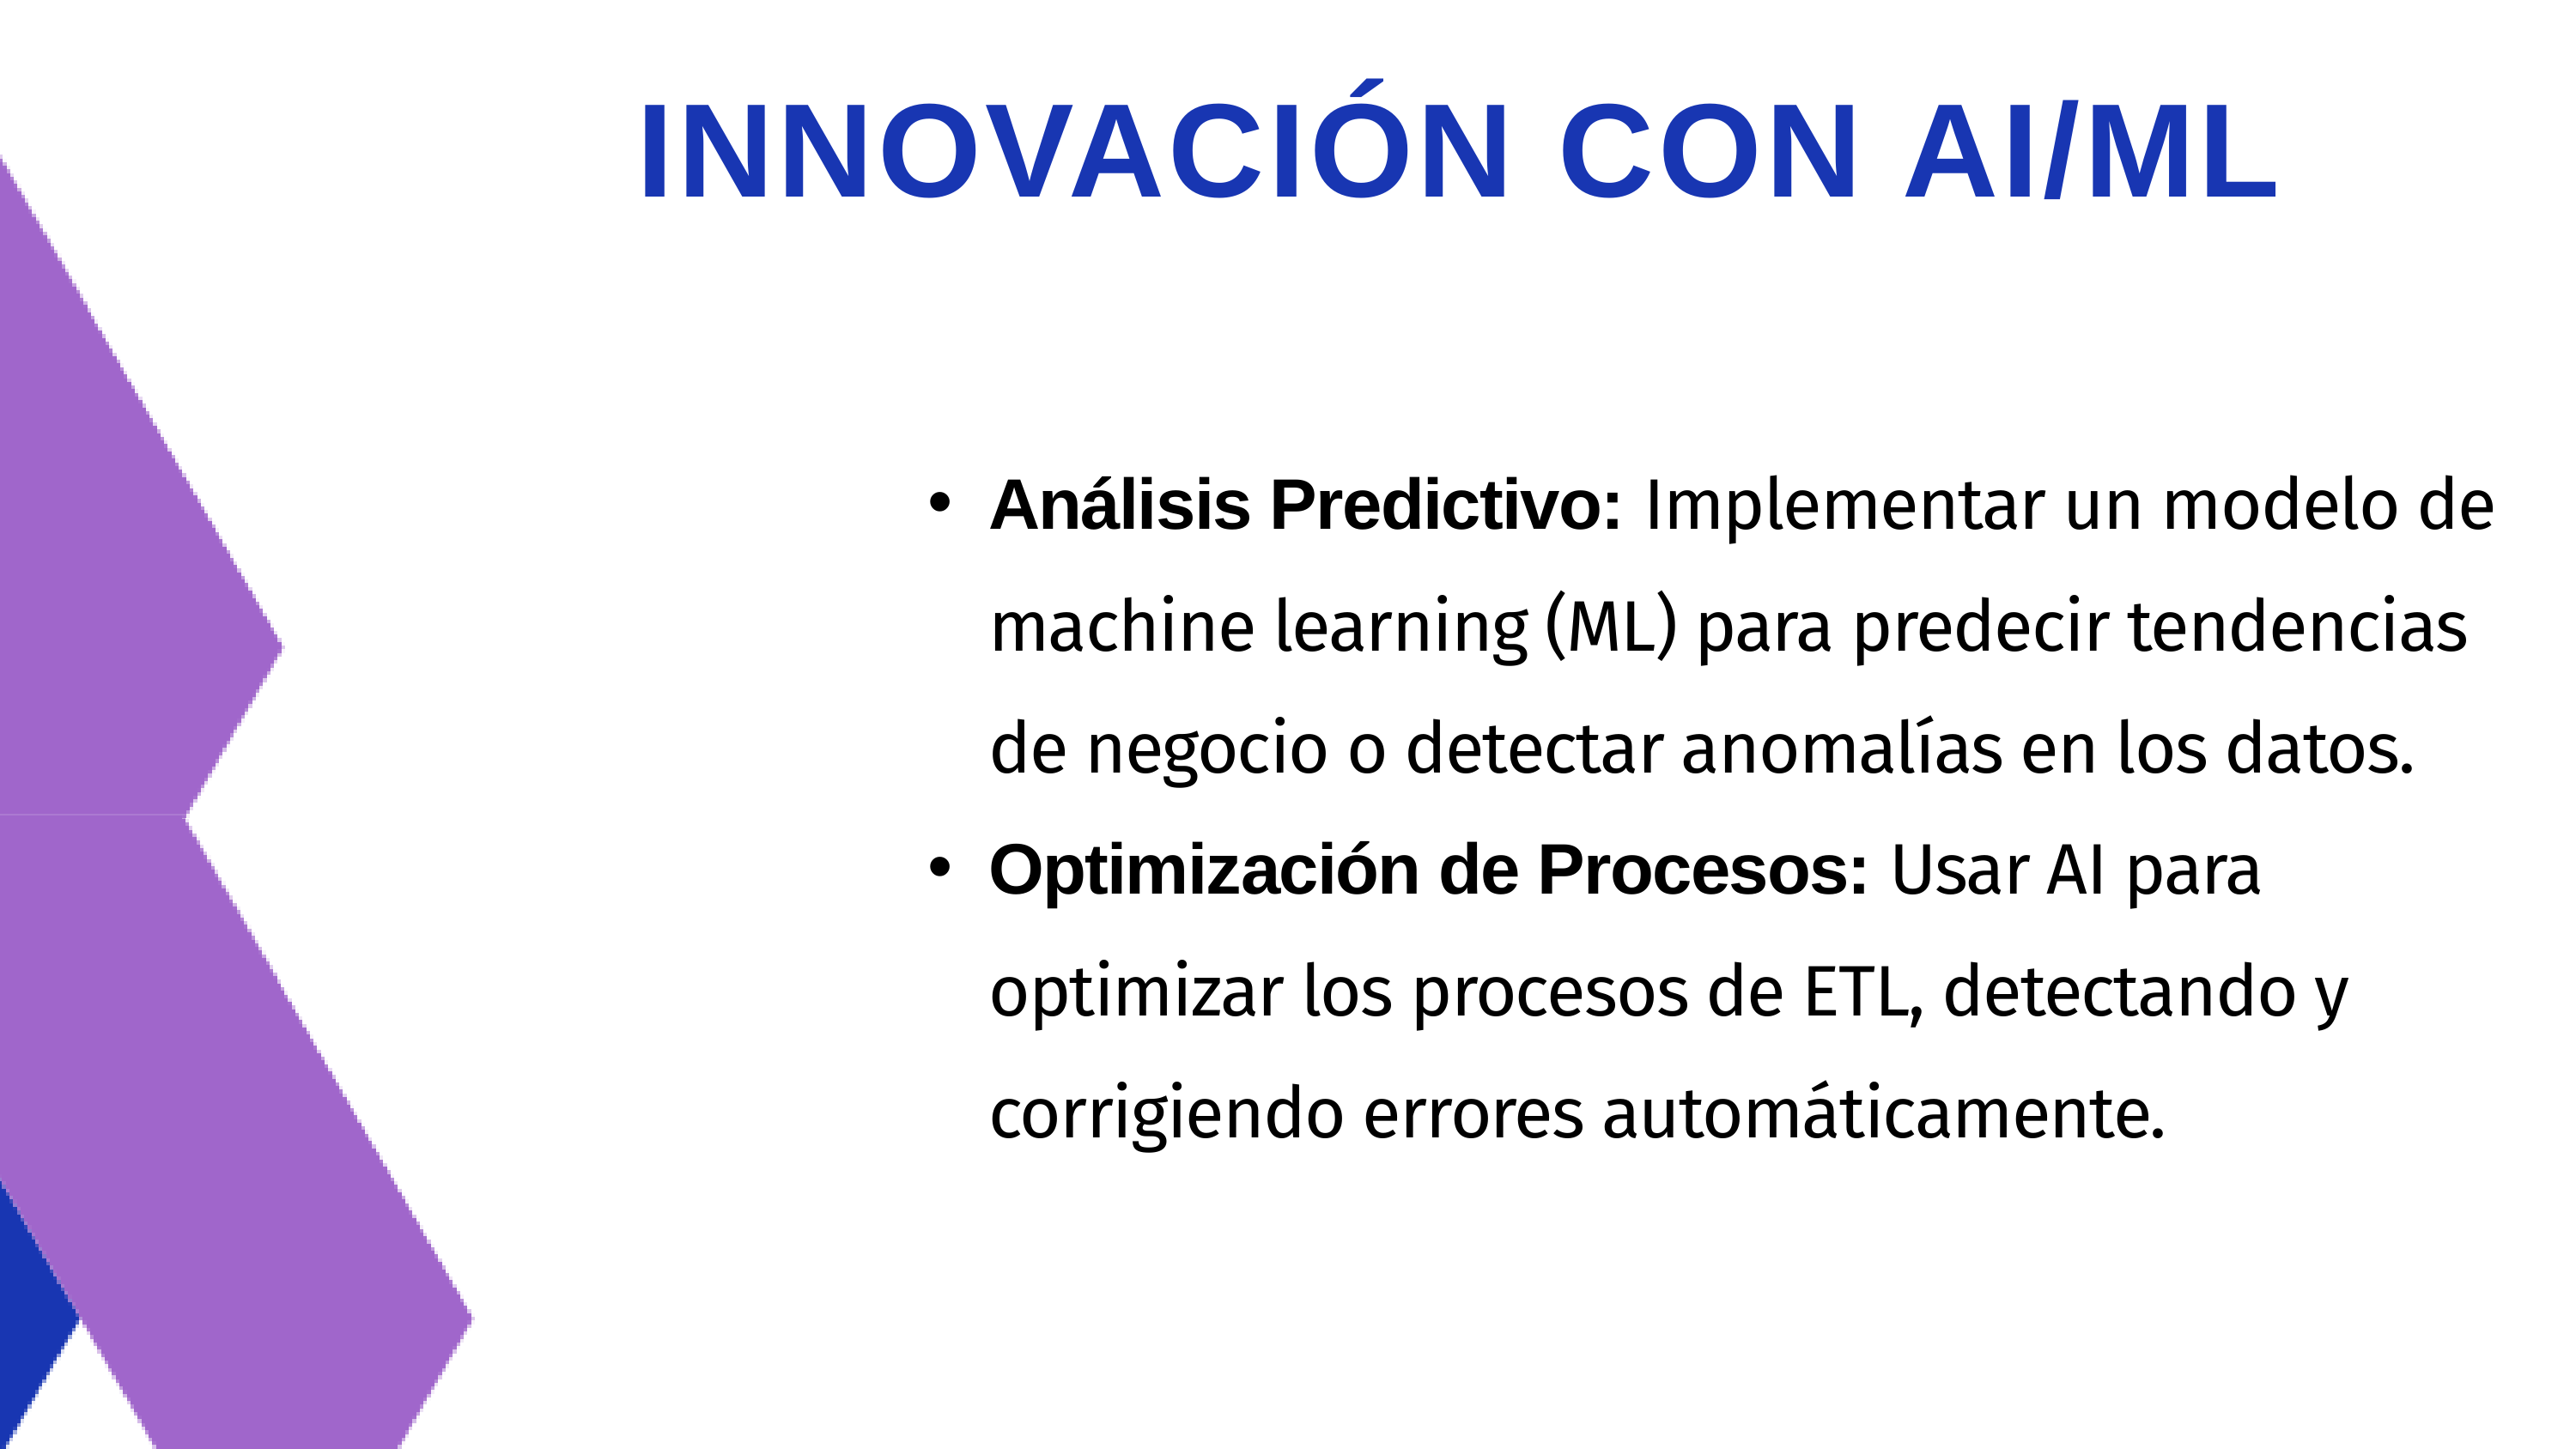

INNOVACIÓN CON AI/ML

Análisis Predictivo: Implementar un modelo de machine learning (ML) para predecir tendencias de negocio o detectar anomalías en los datos.
Optimización de Procesos: Usar AI para optimizar los procesos de ETL, detectando y corrigiendo errores automáticamente.